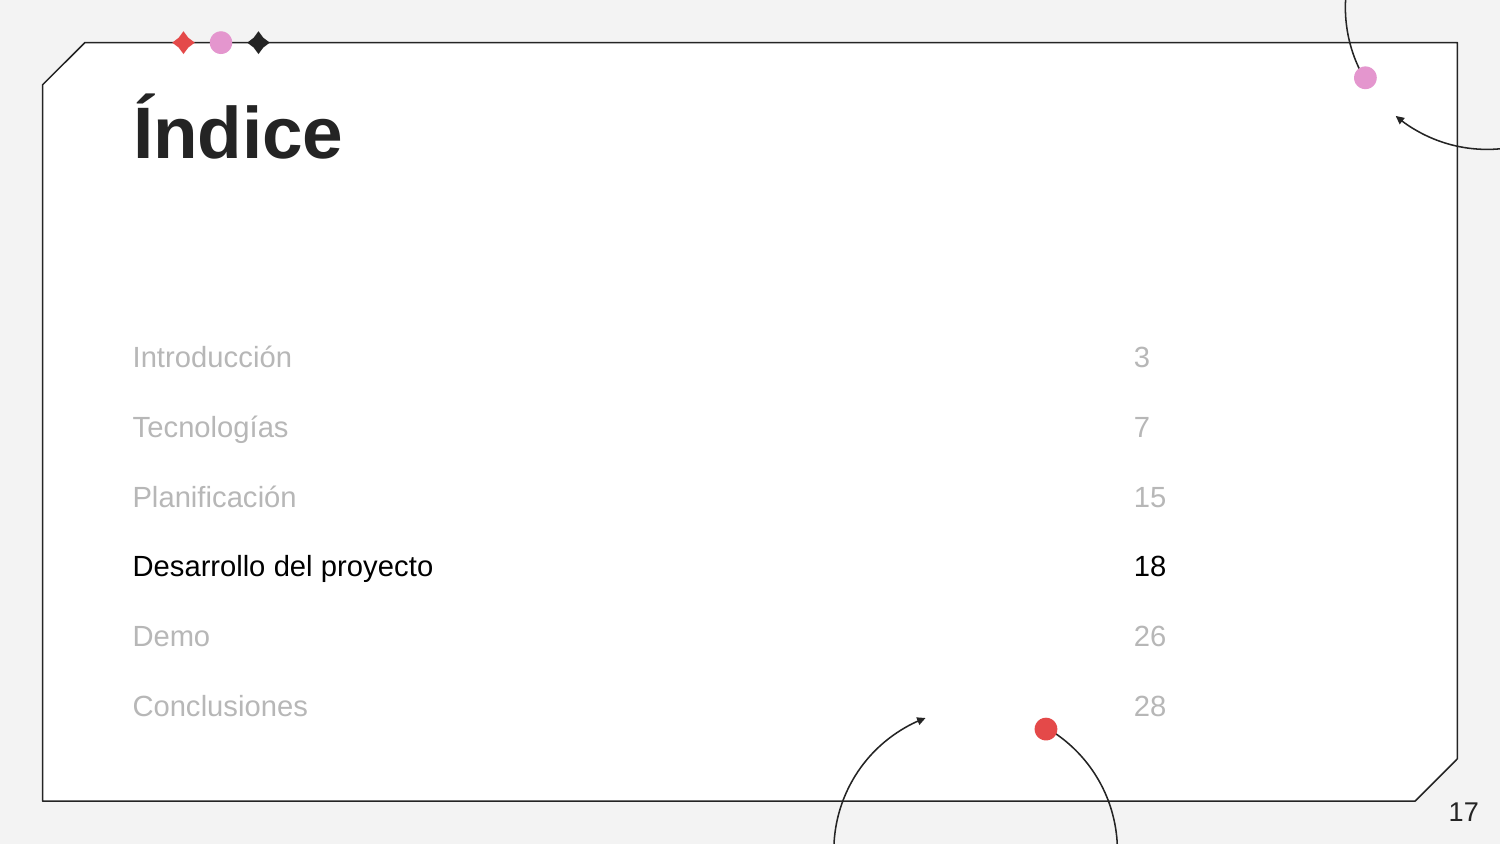

# Índice
Introducción
Tecnologías
Planificación
Desarrollo del proyecto
Demo
Conclusiones
3
7
15
18
26
28
17